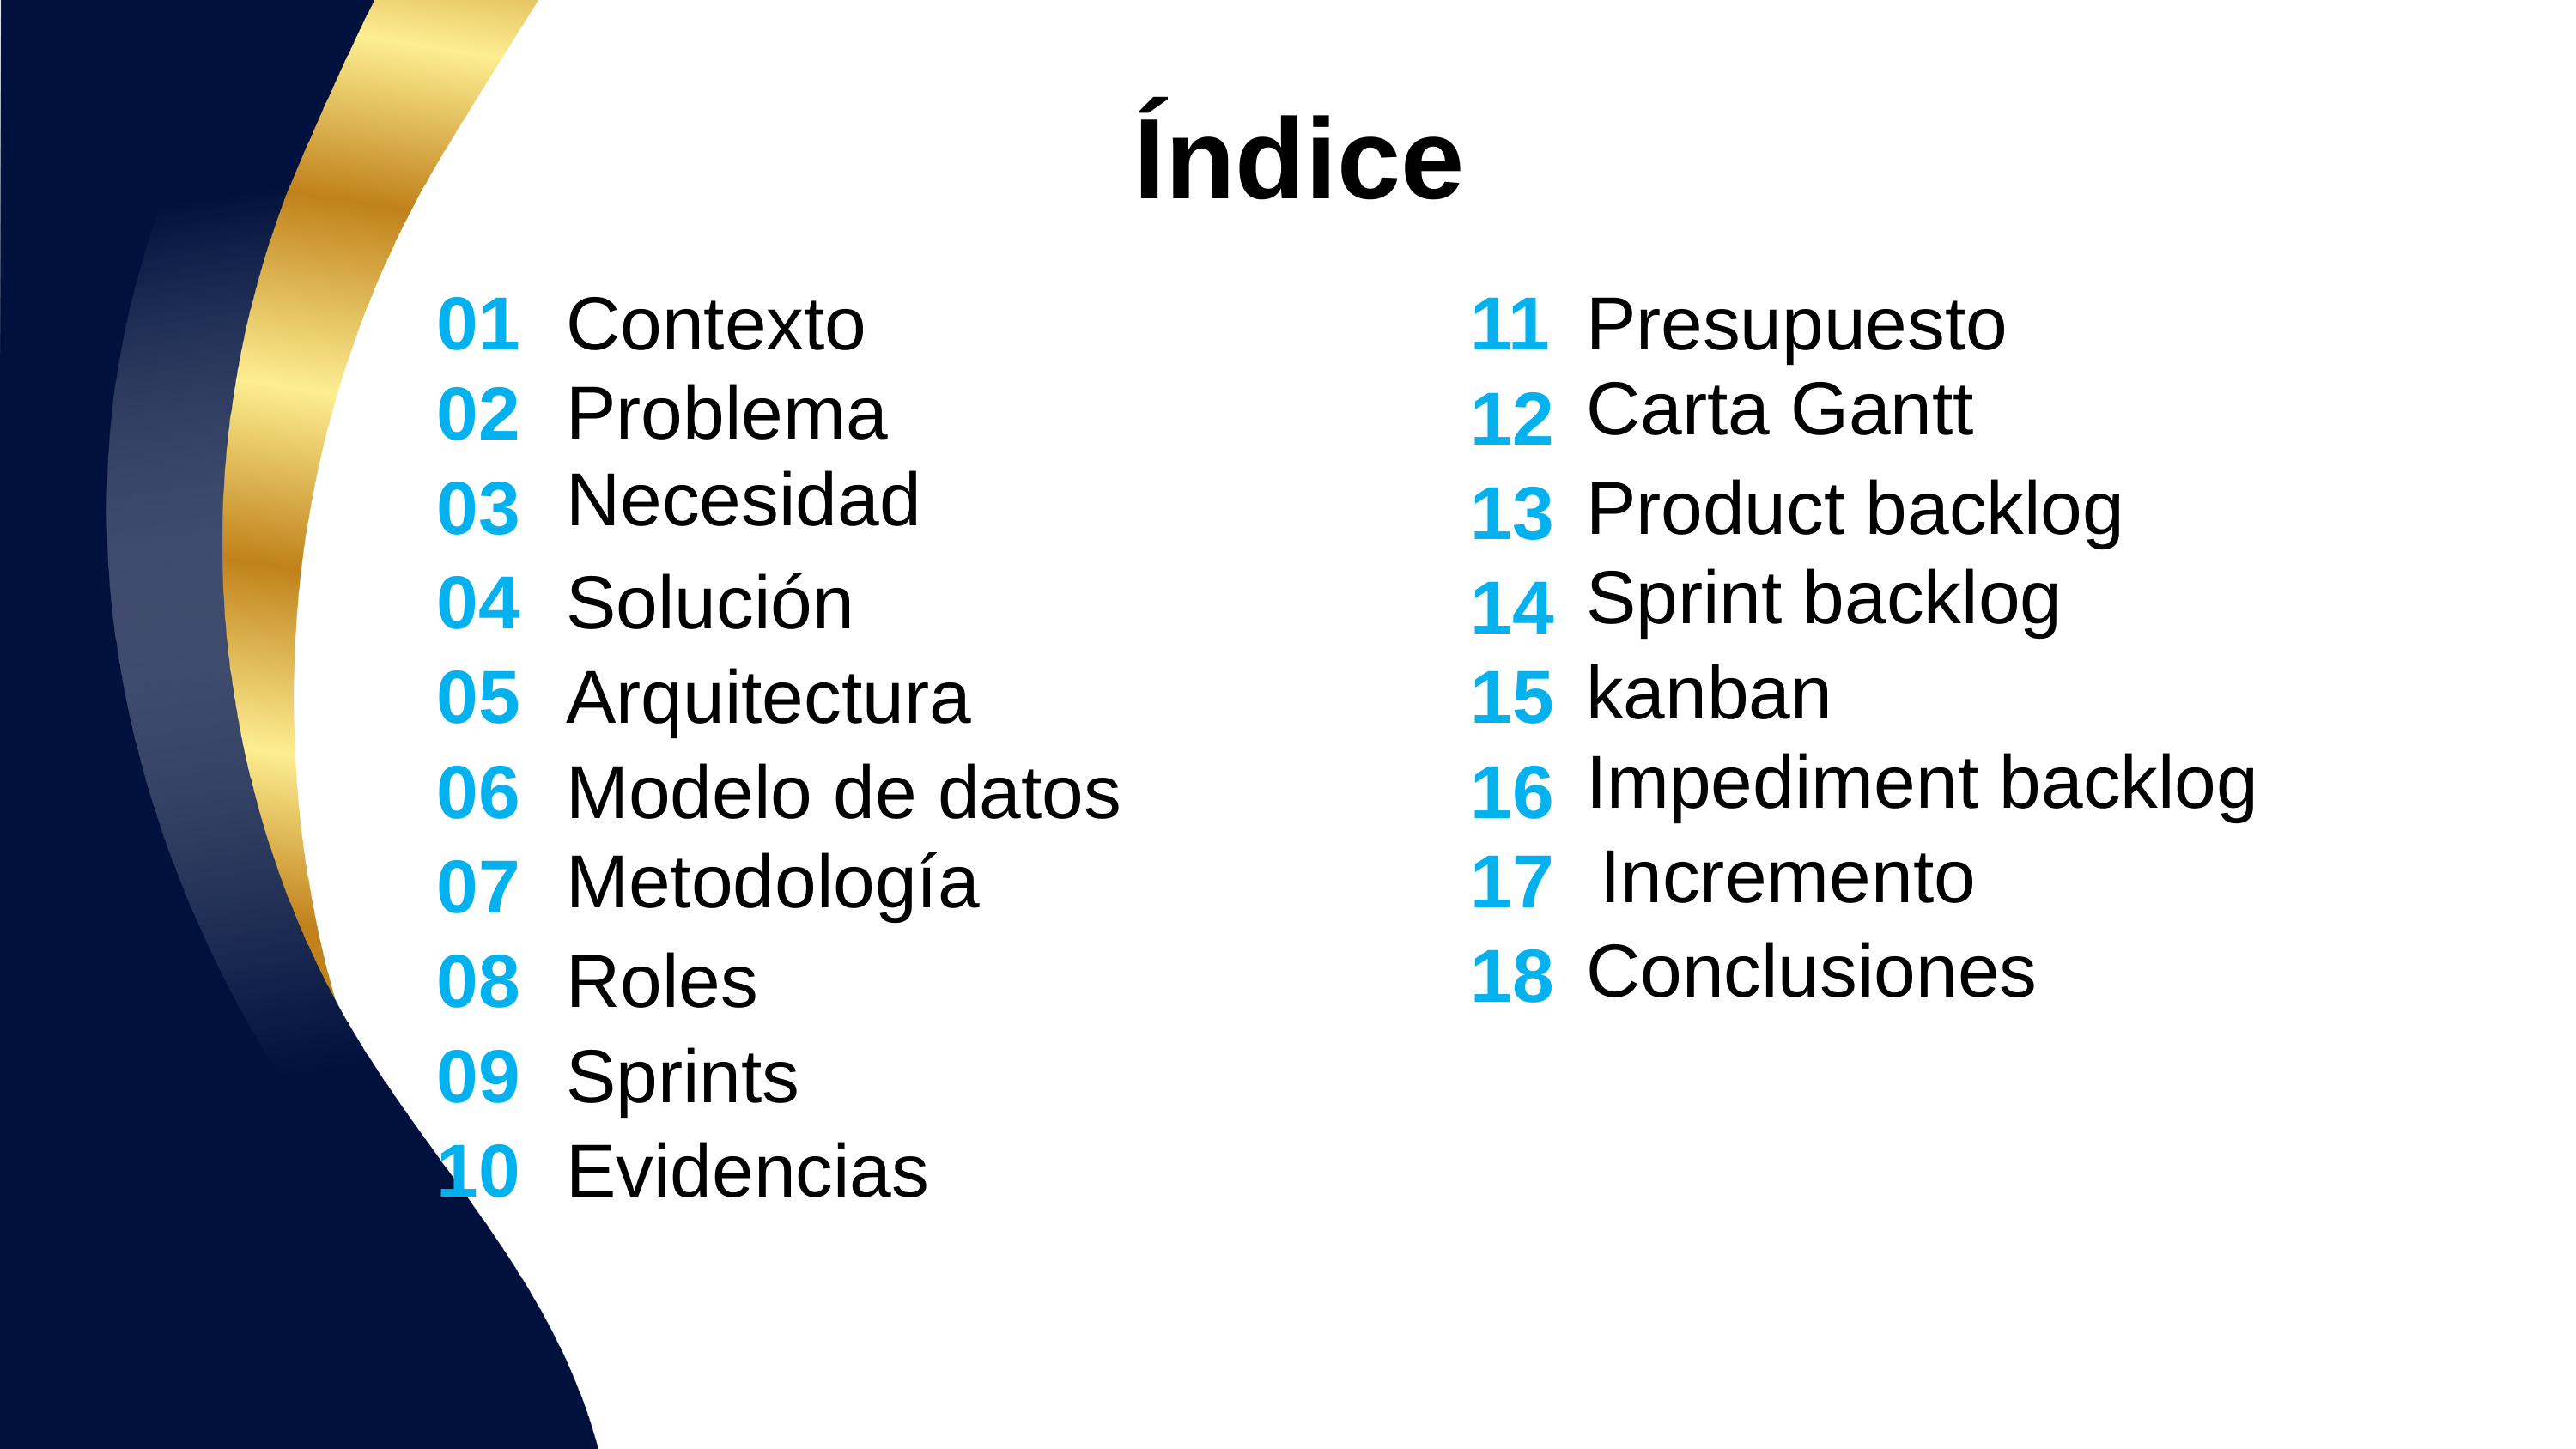

Índice
Presupuesto
01
Contexto
11
Carta Gantt
Problema
02
12
Necesidad
03
Product backlog
13
Sprint backlog
04
Solución
14
kanban
05
Arquitectura
15
Impediment backlog
06
Modelo de datos
16
Incremento
Metodología
17
07
Conclusiones
18
08
Roles
09
Sprints
10
Evidencias